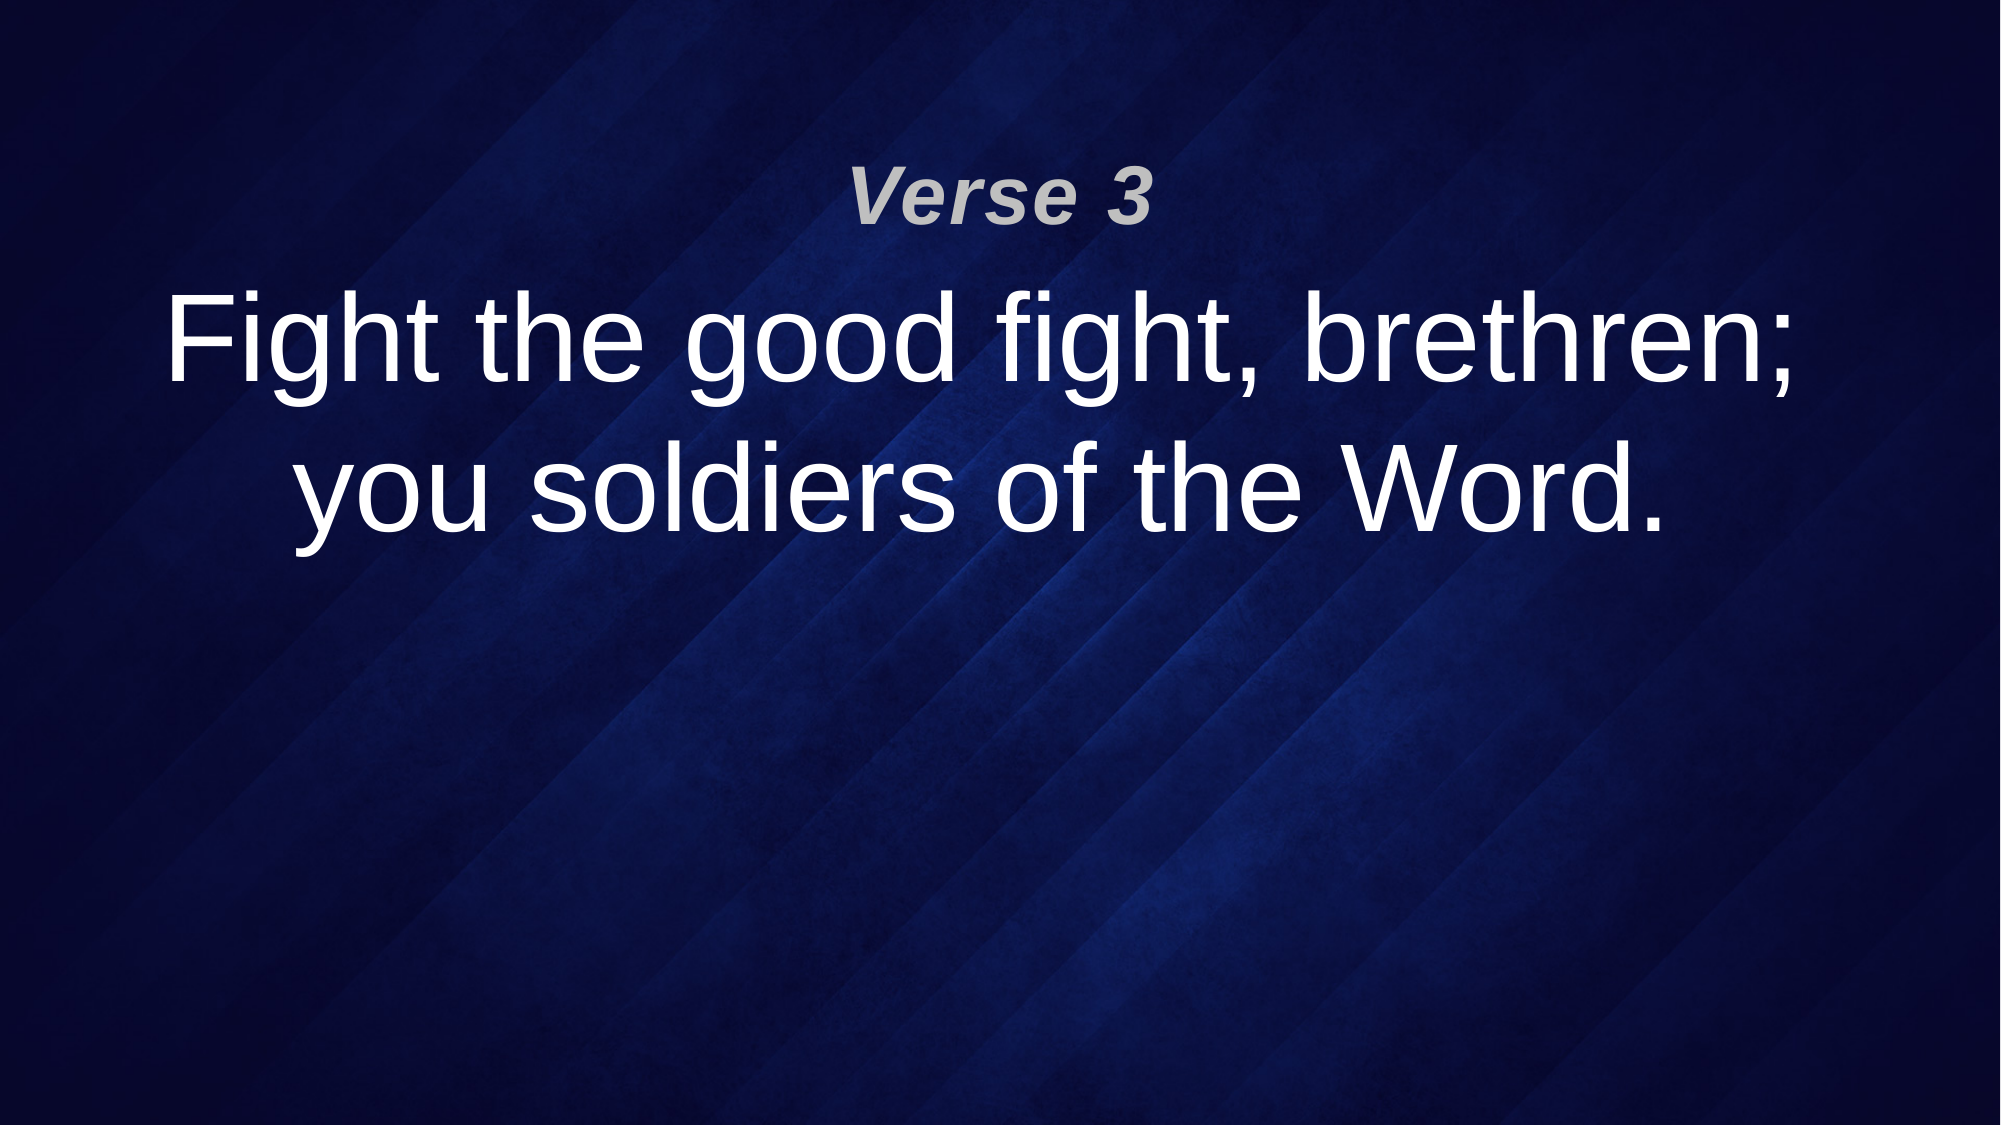

Verse 3
# Fight the good fight, brethren; you soldiers of the Word.